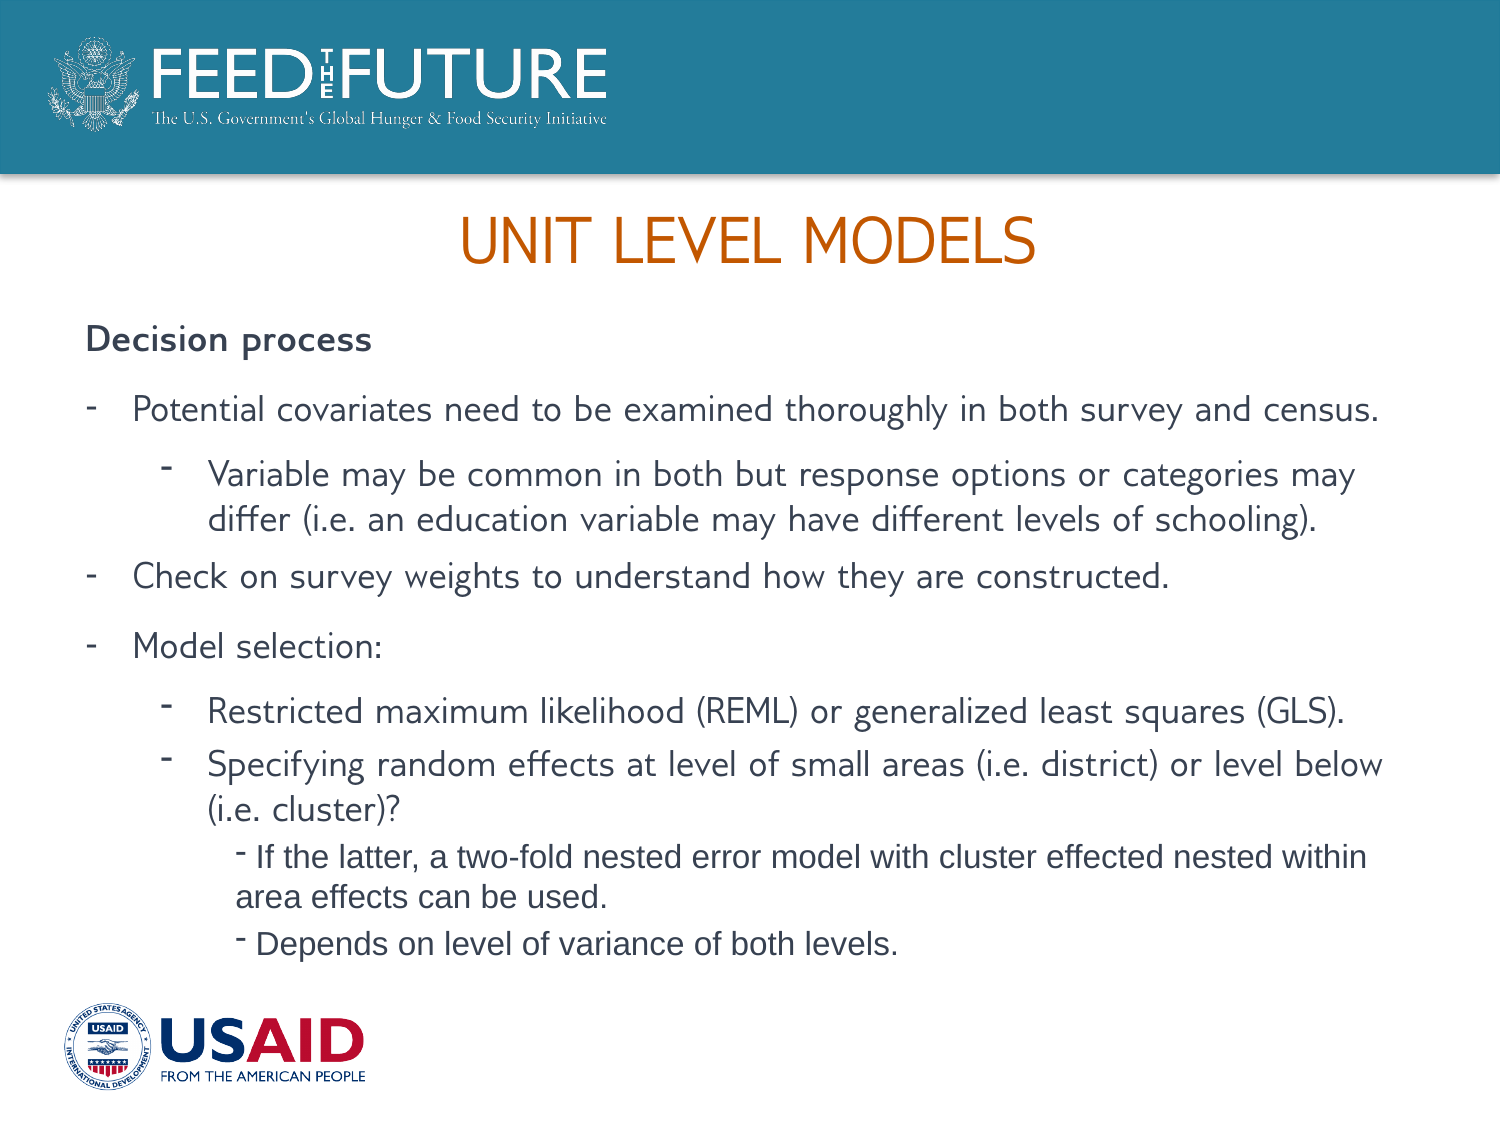

# Unit Level Models
Decision process
Potential covariates need to be examined thoroughly in both survey and census.
Variable may be common in both but response options or categories may differ (i.e. an education variable may have different levels of schooling).
Check on survey weights to understand how they are constructed.
Model selection:
Restricted maximum likelihood (REML) or generalized least squares (GLS).
Specifying random effects at level of small areas (i.e. district) or level below (i.e. cluster)?
 If the latter, a two-fold nested error model with cluster effected nested within area effects can be used.
 Depends on level of variance of both levels.